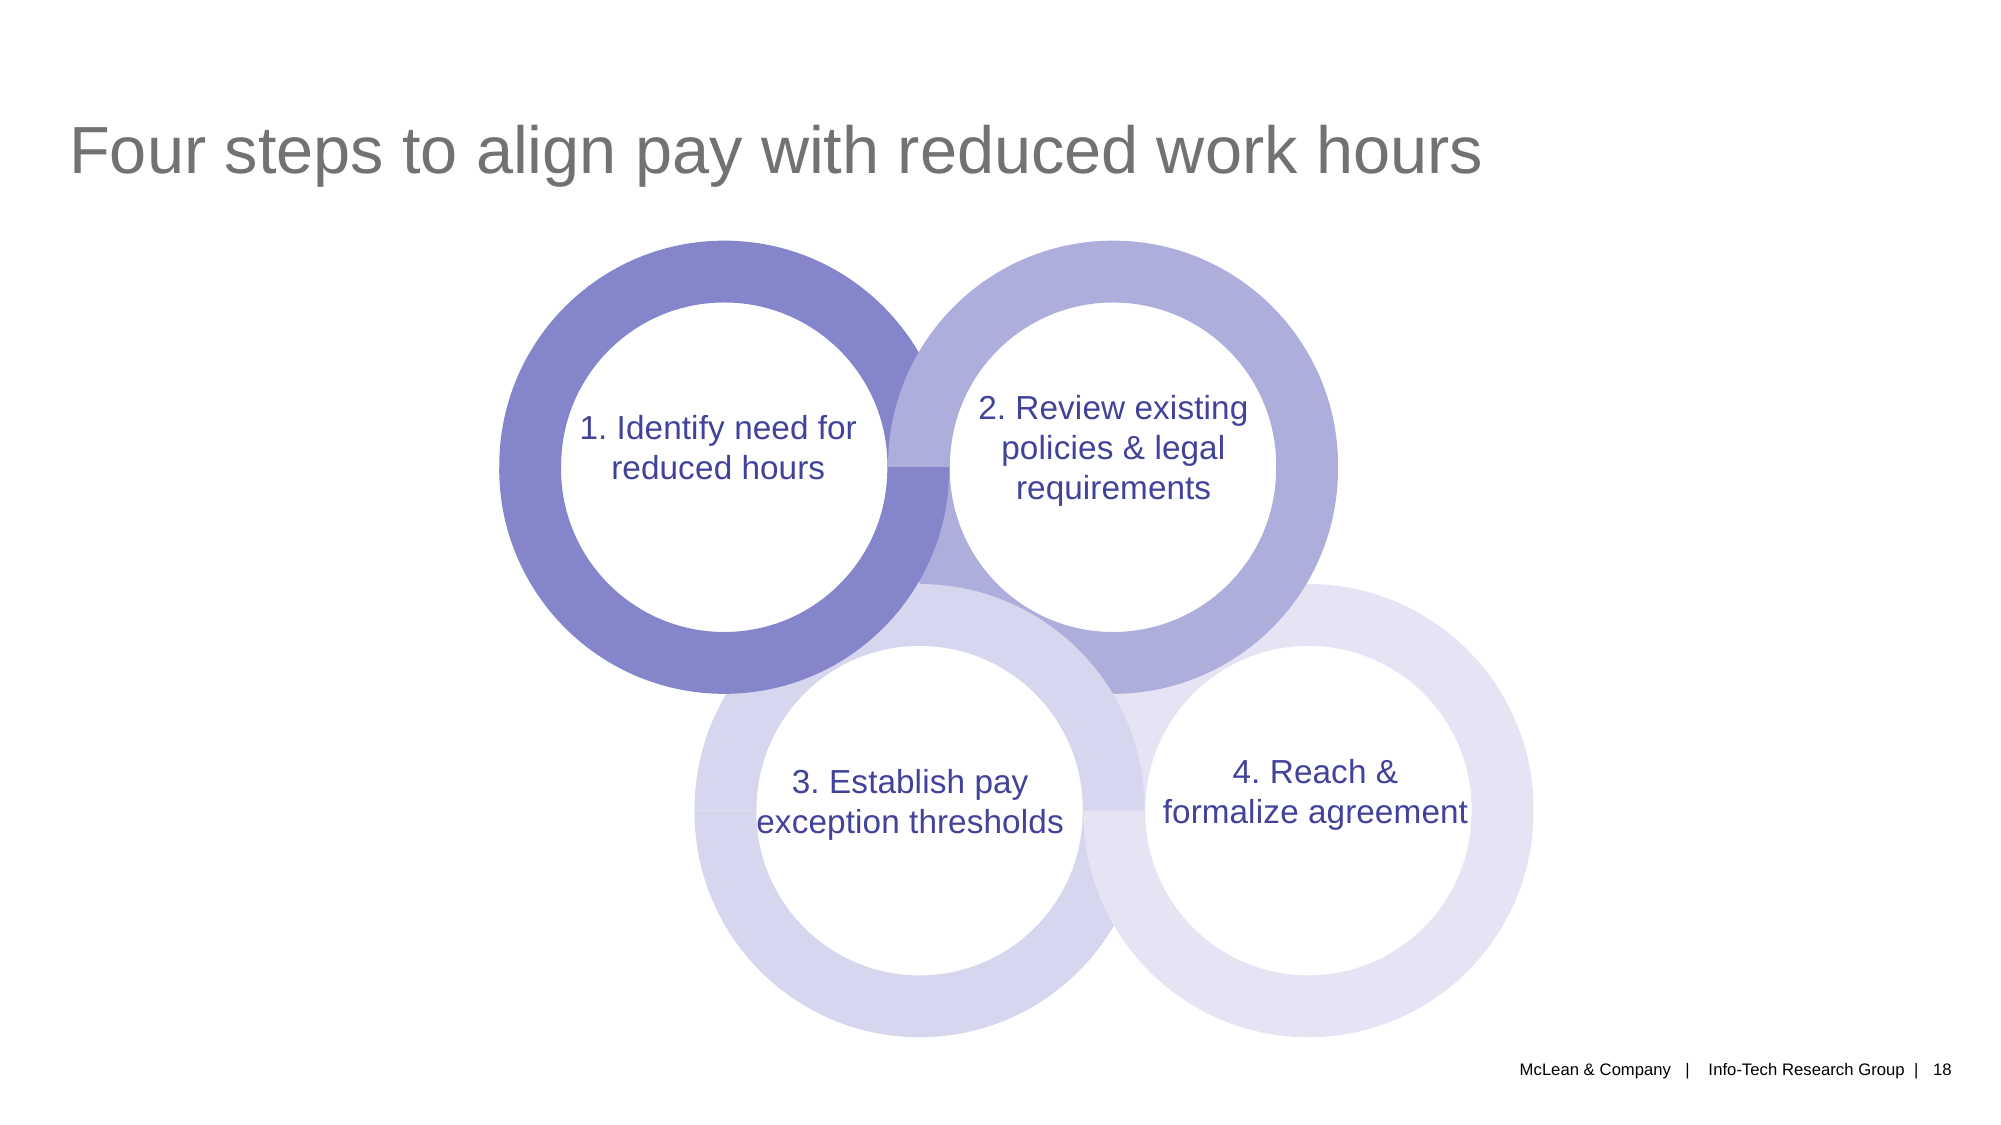

# Four steps to align pay with reduced work hours

2. Review existing policies & legal requirements
1. Identify need for reduced hours
4. Reach & formalize agreement
3. Establish pay exception thresholds